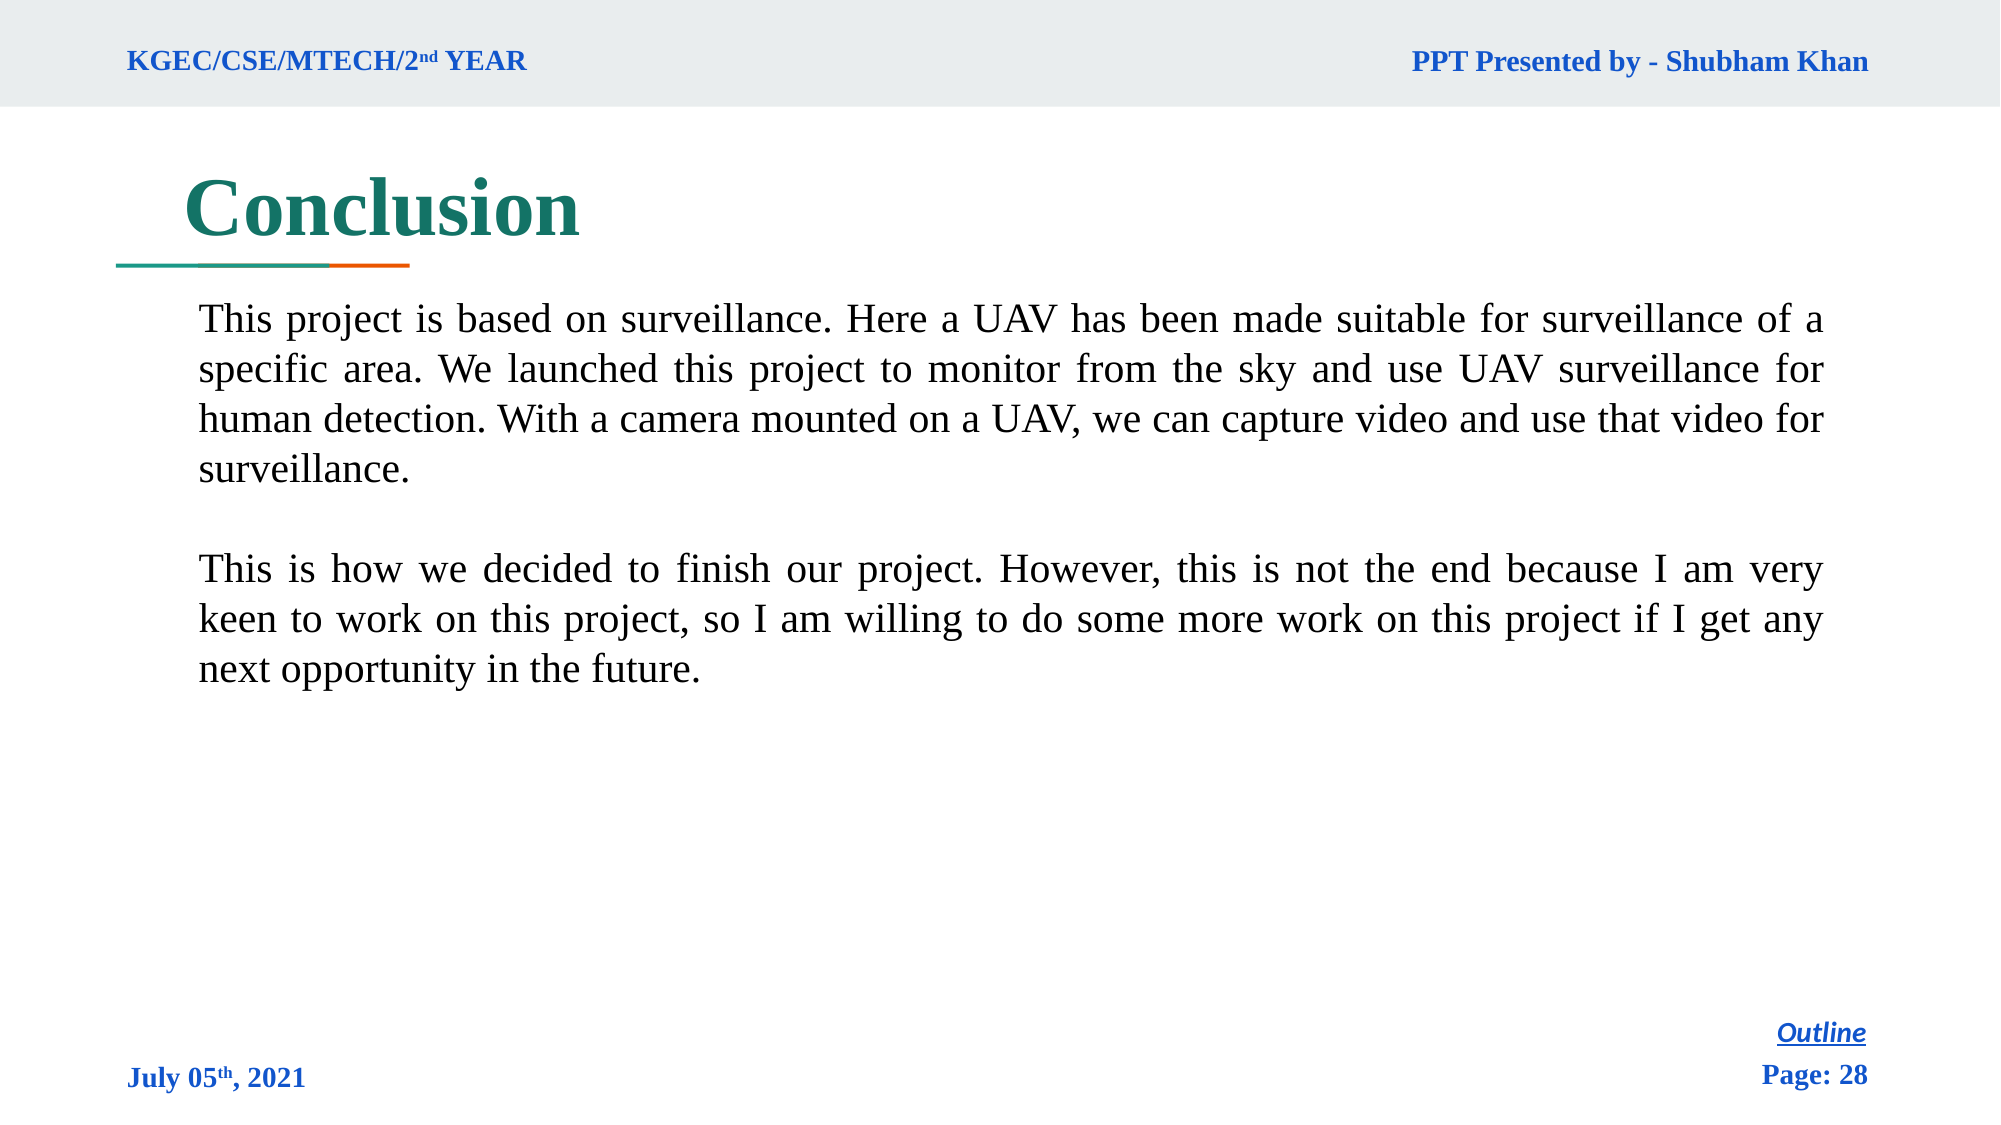

PPT Presented by - Shubham Khan
KGEC/CSE/MTECH/2nd YEAR
# Conclusion
This project is based on surveillance. Here a UAV has been made suitable for surveillance of a specific area. We launched this project to monitor from the sky and use UAV surveillance for human detection. With a camera mounted on a UAV, we can capture video and use that video for surveillance.

This is how we decided to finish our project. However, this is not the end because I am very keen to work on this project, so I am willing to do some more work on this project if I get any next opportunity in the future.
Outline
Page: 28
July 05th, 2021